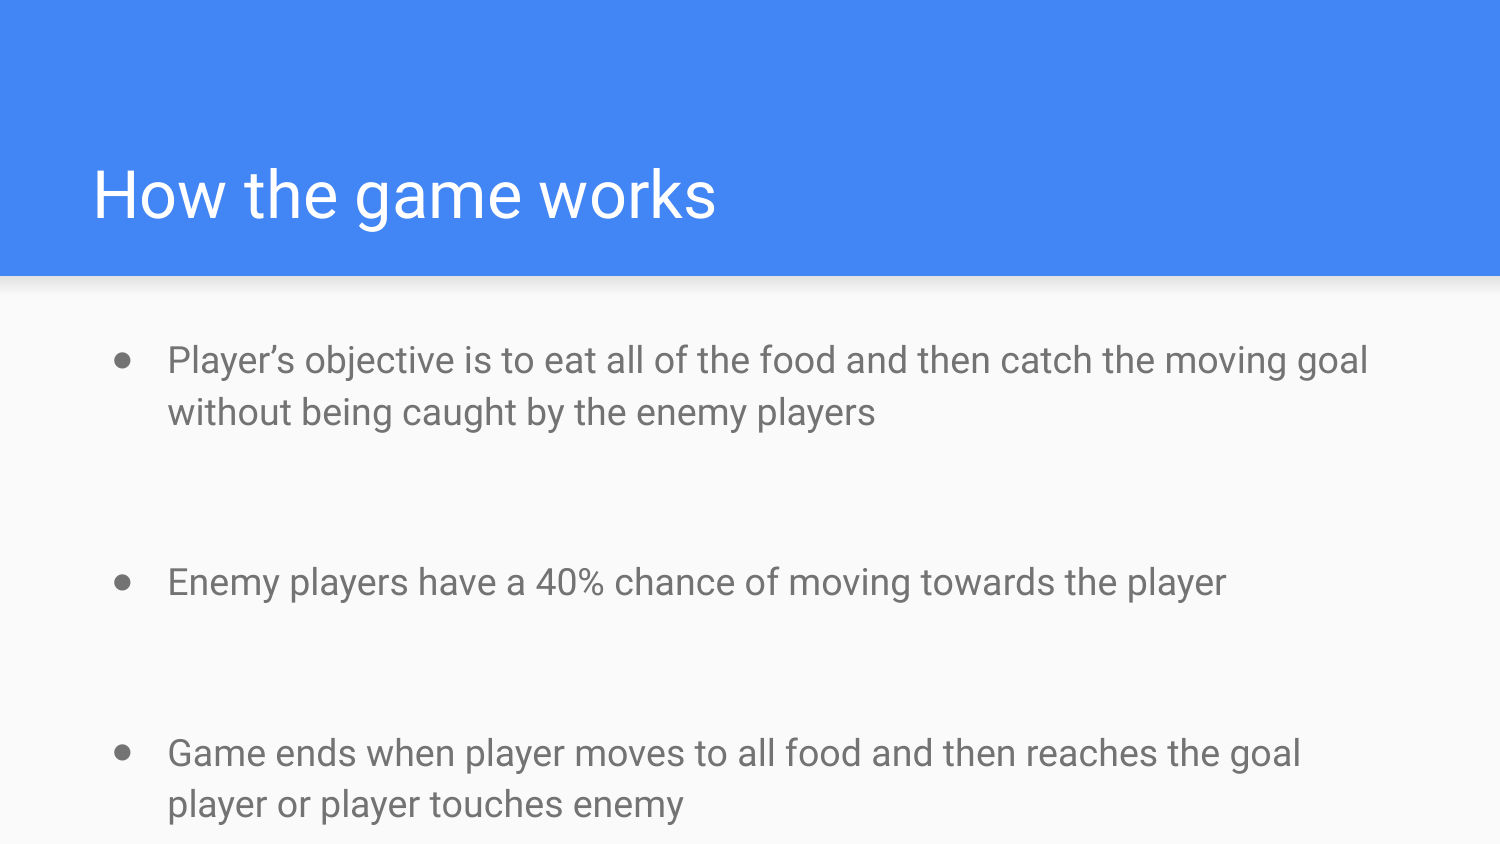

# How the game works
Player’s objective is to eat all of the food and then catch the moving goal without being caught by the enemy players

Enemy players have a 40% chance of moving towards the player

Game ends when player moves to all food and then reaches the goal player or player touches enemy